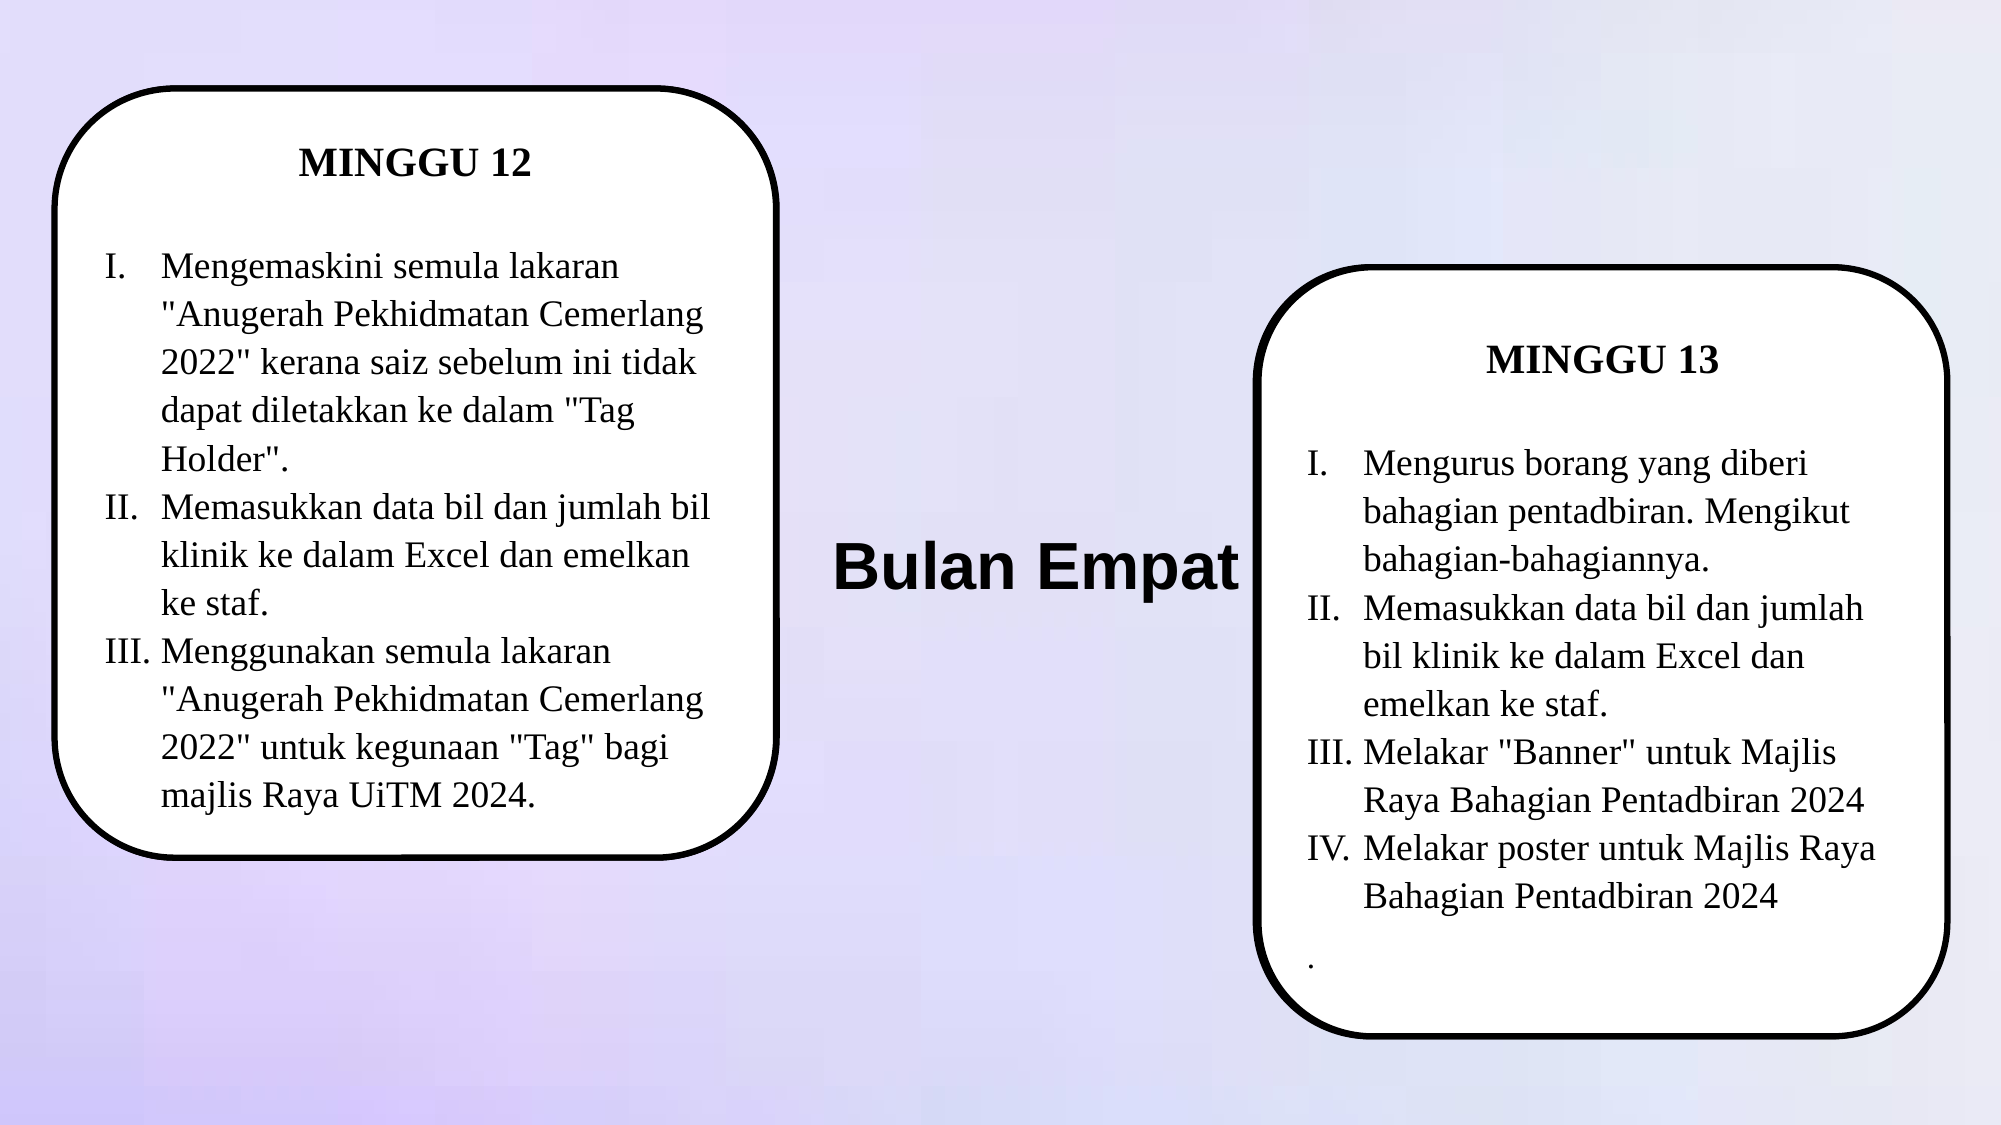

Bulan Empat
Ringkasan Aktiviti Latihan Industri
MINGGU 12

Mengemaskini semula lakaran "Anugerah Pekhidmatan Cemerlang 2022" kerana saiz sebelum ini tidak dapat diletakkan ke dalam "Tag Holder".
Memasukkan data bil dan jumlah bil klinik ke dalam Excel dan emelkan ke staf.
Menggunakan semula lakaran "Anugerah Pekhidmatan Cemerlang 2022" untuk kegunaan "Tag" bagi majlis Raya UiTM 2024.
MINGGU 10

Membantu staf menyediakan tempat untuk temuduga peserta.
Membuat penyusunan dan penebukan borang yang akan digunakan untuk tujuan mesyuarat.
Melakar tag untuk ”Program Raya UiTM 2024”
MINGGU 11

Mengubahsuai lakaran "Anugerah Pekhidmatan Cemerlang 2022" supaya boleh diletakkan ke dalam "Tag Holder" yang diberi.
Membuat lakaran tema "Hari Raya 2024" untuk Bahagian Pentadbiran.
.
MINGGU 13

Mengurus borang yang diberi bahagian pentadbiran. Mengikut bahagian-bahagiannya.
Memasukkan data bil dan jumlah bil klinik ke dalam Excel dan emelkan ke staf.
Melakar "Banner" untuk Majlis Raya Bahagian Pentadbiran 2024
Melakar poster untuk Majlis Raya Bahagian Pentadbiran 2024
.
Bulan Dua
Bulan Tiga
Bulan Lima